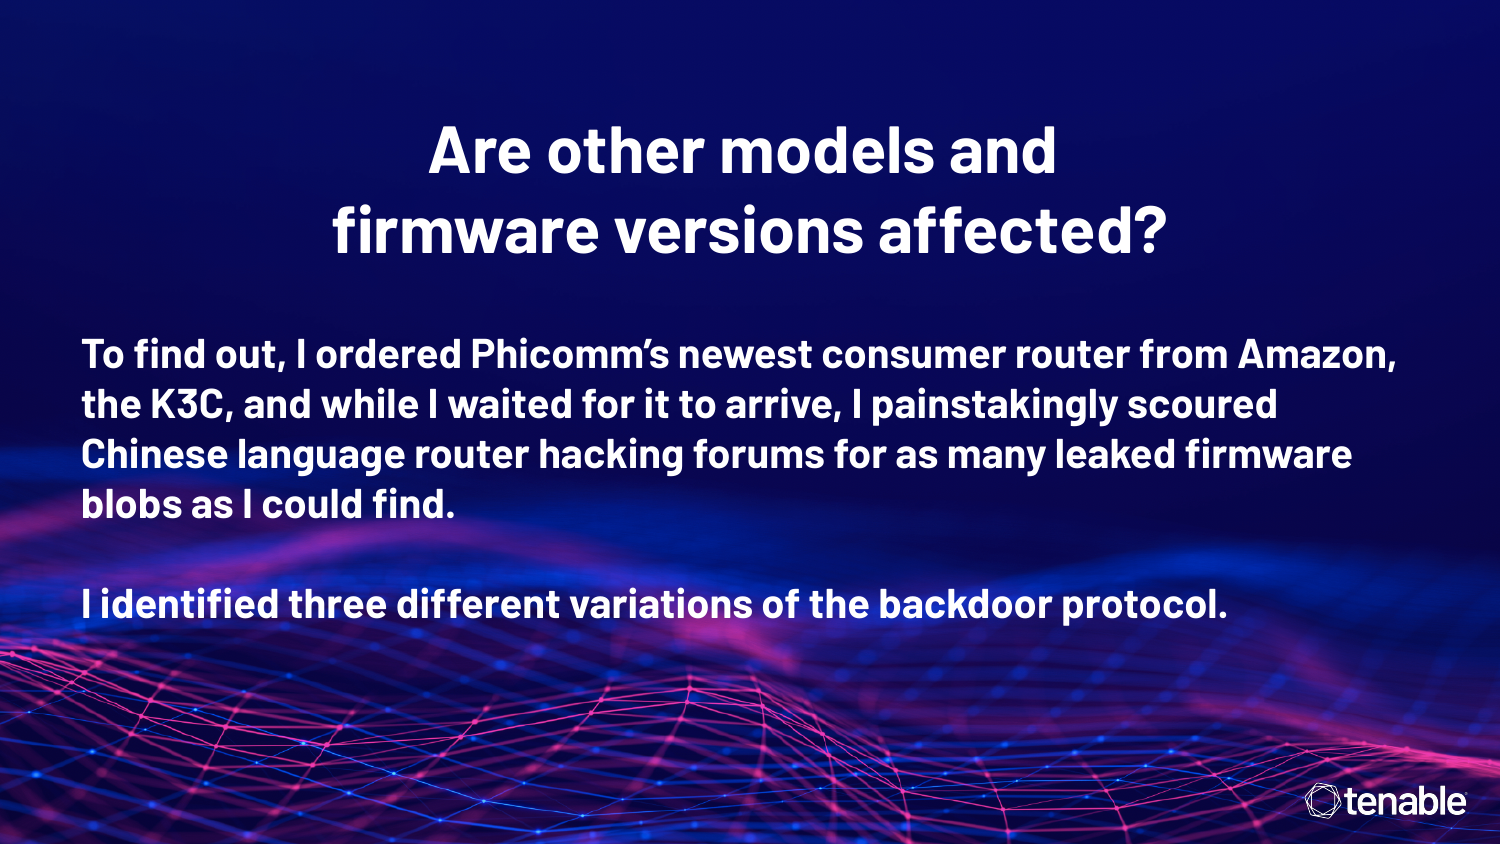

Are other models and
firmware versions affected?
To find out, I ordered Phicomm’s newest consumer router from Amazon, the K3C, and while I waited for it to arrive, I painstakingly scoured Chinese language router hacking forums for as many leaked firmware blobs as I could find.

I identified three different variations of the backdoor protocol.